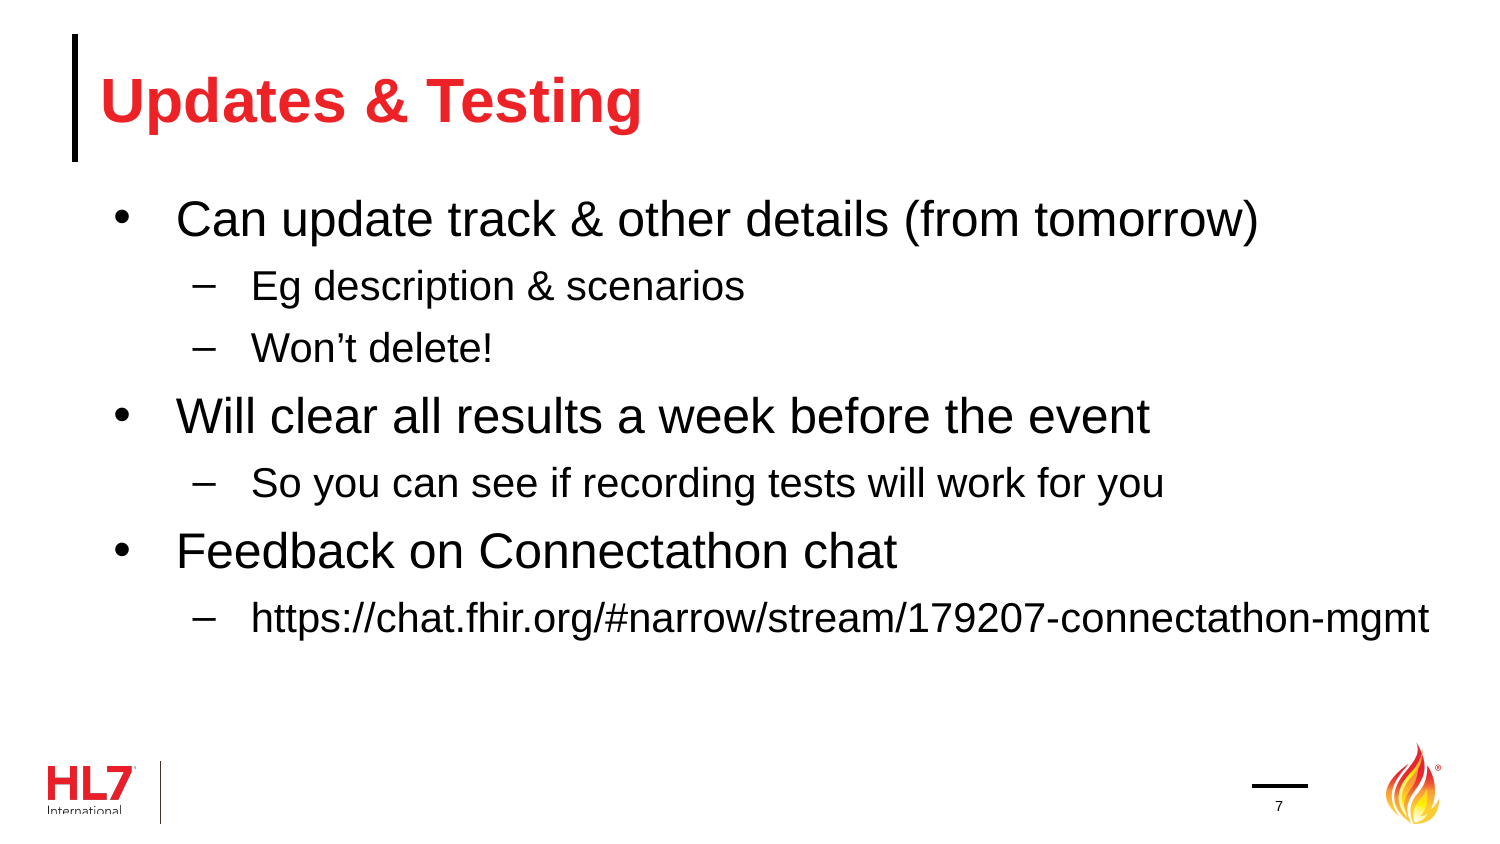

# Updates & Testing
Can update track & other details (from tomorrow)
Eg description & scenarios
Won’t delete!
Will clear all results a week before the event
So you can see if recording tests will work for you
Feedback on Connectathon chat
https://chat.fhir.org/#narrow/stream/179207-connectathon-mgmt
7